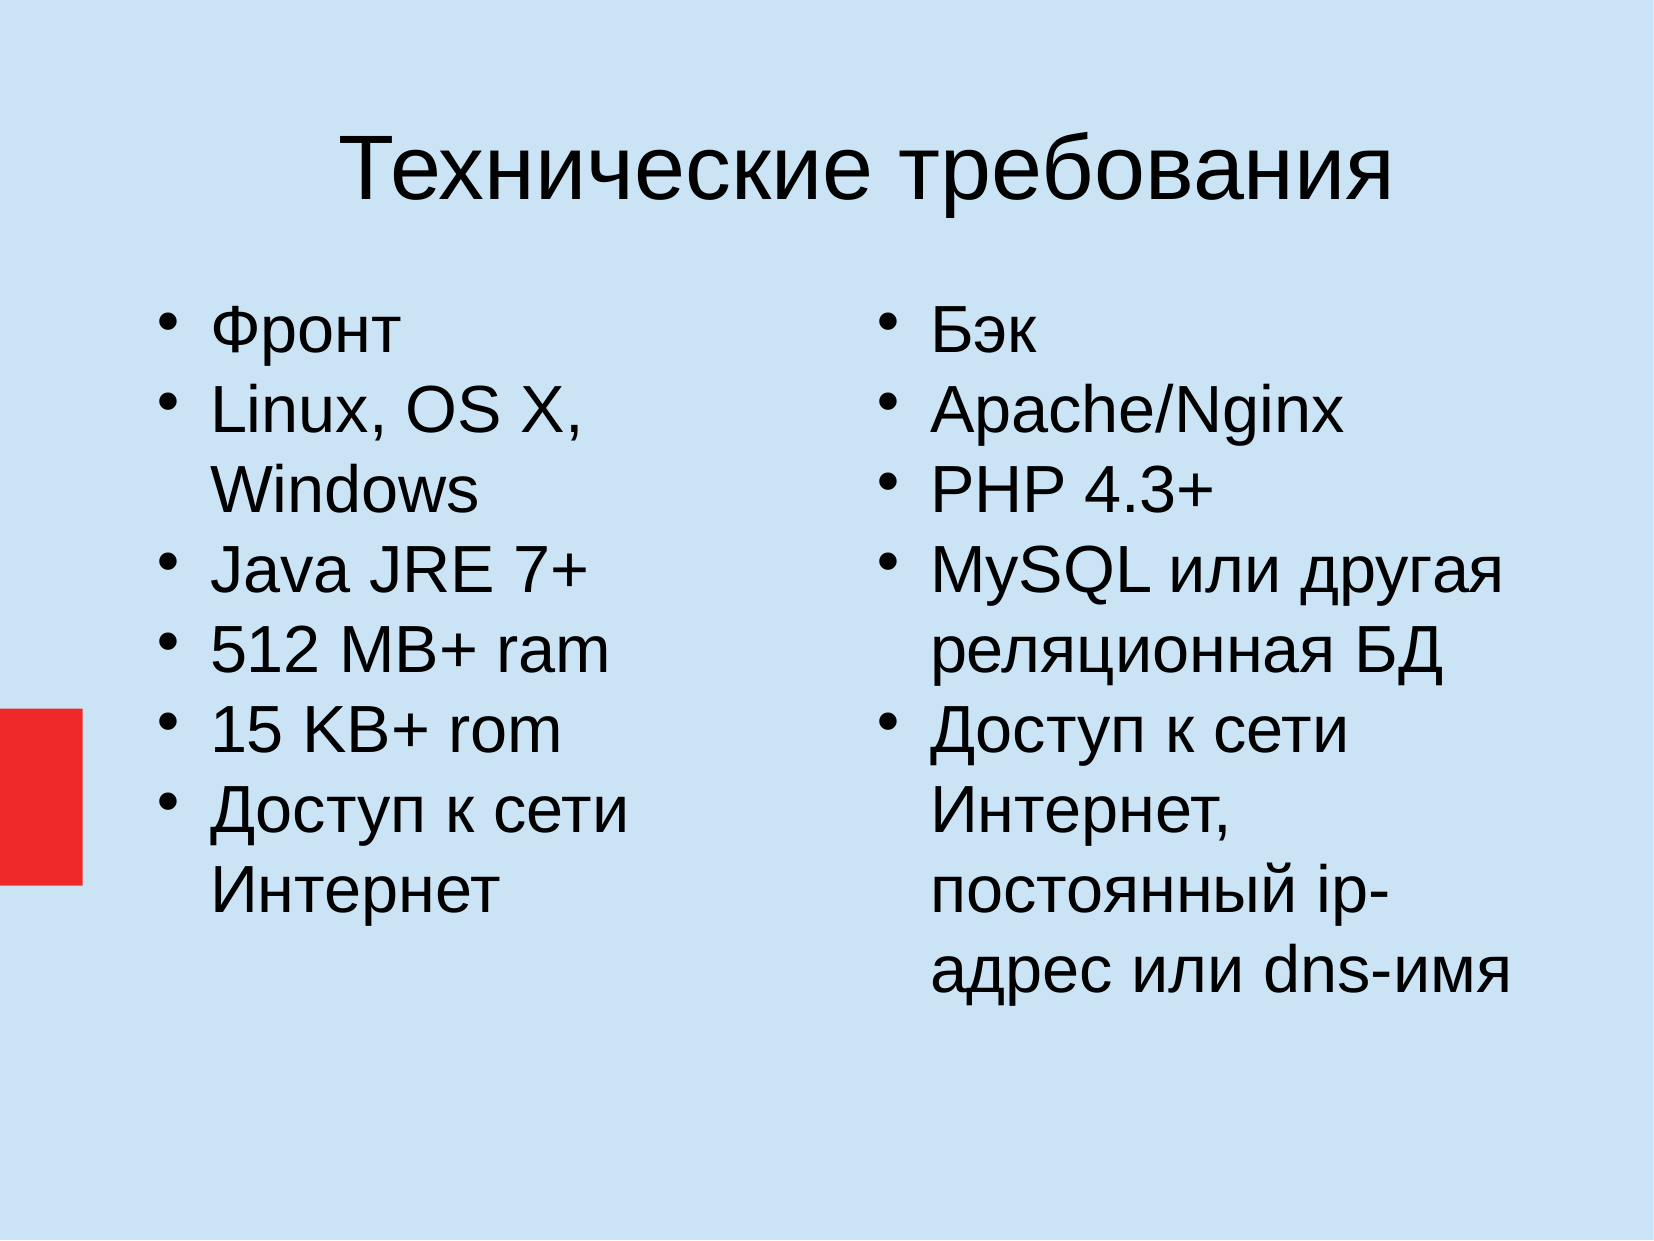

Технические требования
Фронт
Linux, OS X, Windows
Java JRE 7+
512 MB+ ram
15 KB+ rom
Доступ к сети Интернет
Бэк
Apache/Nginx
PHP 4.3+
MySQL или другая реляционная БД
Доступ к сети Интернет, постоянный ip-адрес или dns-имя